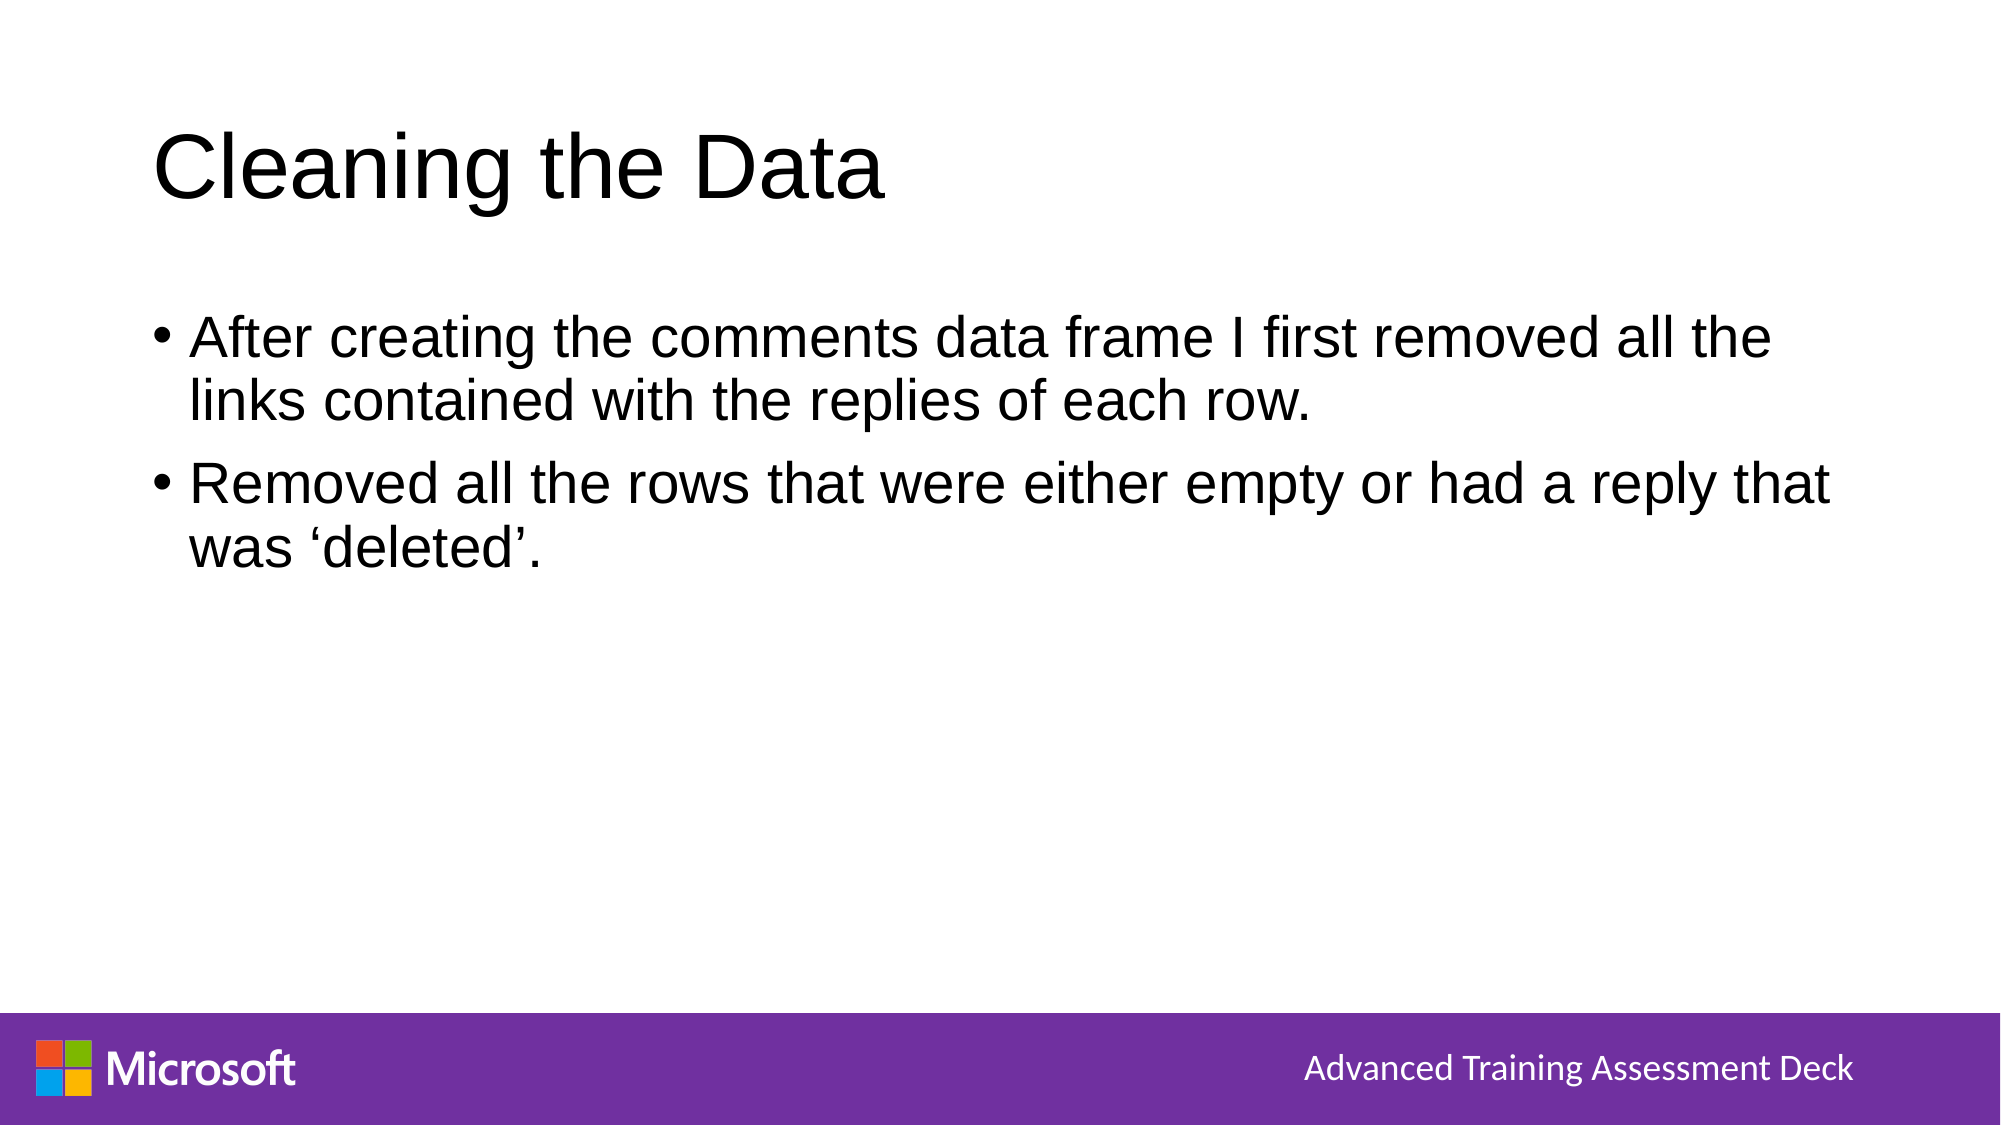

# Cleaning the Data
After creating the comments data frame I first removed all the links contained with the replies of each row.
Removed all the rows that were either empty or had a reply that was ‘deleted’.